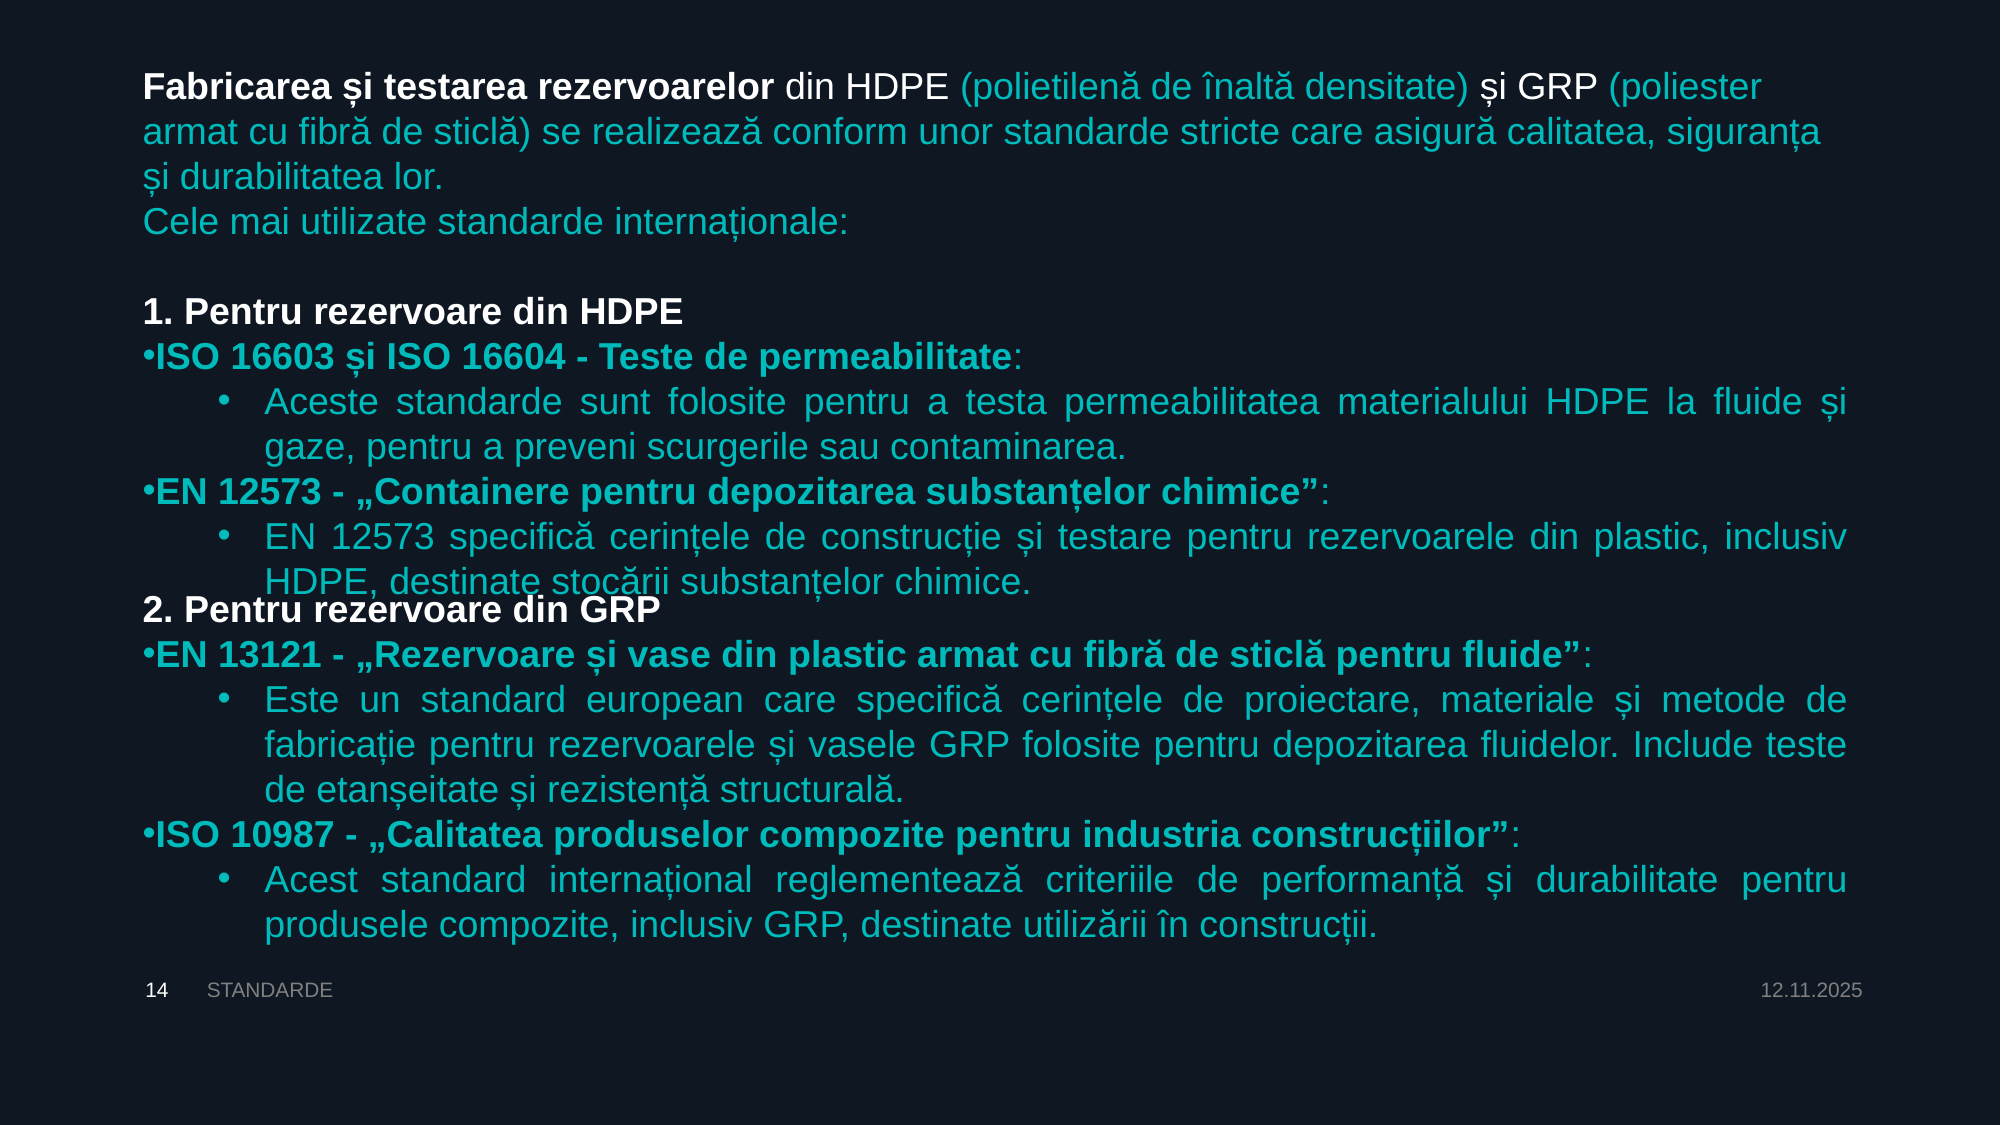

Fabricarea și testarea rezervoarelor din HDPE (polietilenă de înaltă densitate) și GRP (poliester armat cu fibră de sticlă) se realizează conform unor standarde stricte care asigură calitatea, siguranța și durabilitatea lor.
Cele mai utilizate standarde internaționale:

1. Pentru rezervoare din HDPE
ISO 16603 și ISO 16604 - Teste de permeabilitate:
Aceste standarde sunt folosite pentru a testa permeabilitatea materialului HDPE la fluide și gaze, pentru a preveni scurgerile sau contaminarea.
EN 12573 - „Containere pentru depozitarea substanțelor chimice”:
EN 12573 specifică cerințele de construcție și testare pentru rezervoarele din plastic, inclusiv HDPE, destinate stocării substanțelor chimice.
2. Pentru rezervoare din GRP
EN 13121 - „Rezervoare și vase din plastic armat cu fibră de sticlă pentru fluide”:
Este un standard european care specifică cerințele de proiectare, materiale și metode de fabricație pentru rezervoarele și vasele GRP folosite pentru depozitarea fluidelor. Include teste de etanșeitate și rezistență structurală.
ISO 10987 - „Calitatea produselor compozite pentru industria construcțiilor”:
Acest standard internațional reglementează criteriile de performanță și durabilitate pentru produsele compozite, inclusiv GRP, destinate utilizării în construcții.
STANDARDE
12.11.2025
14